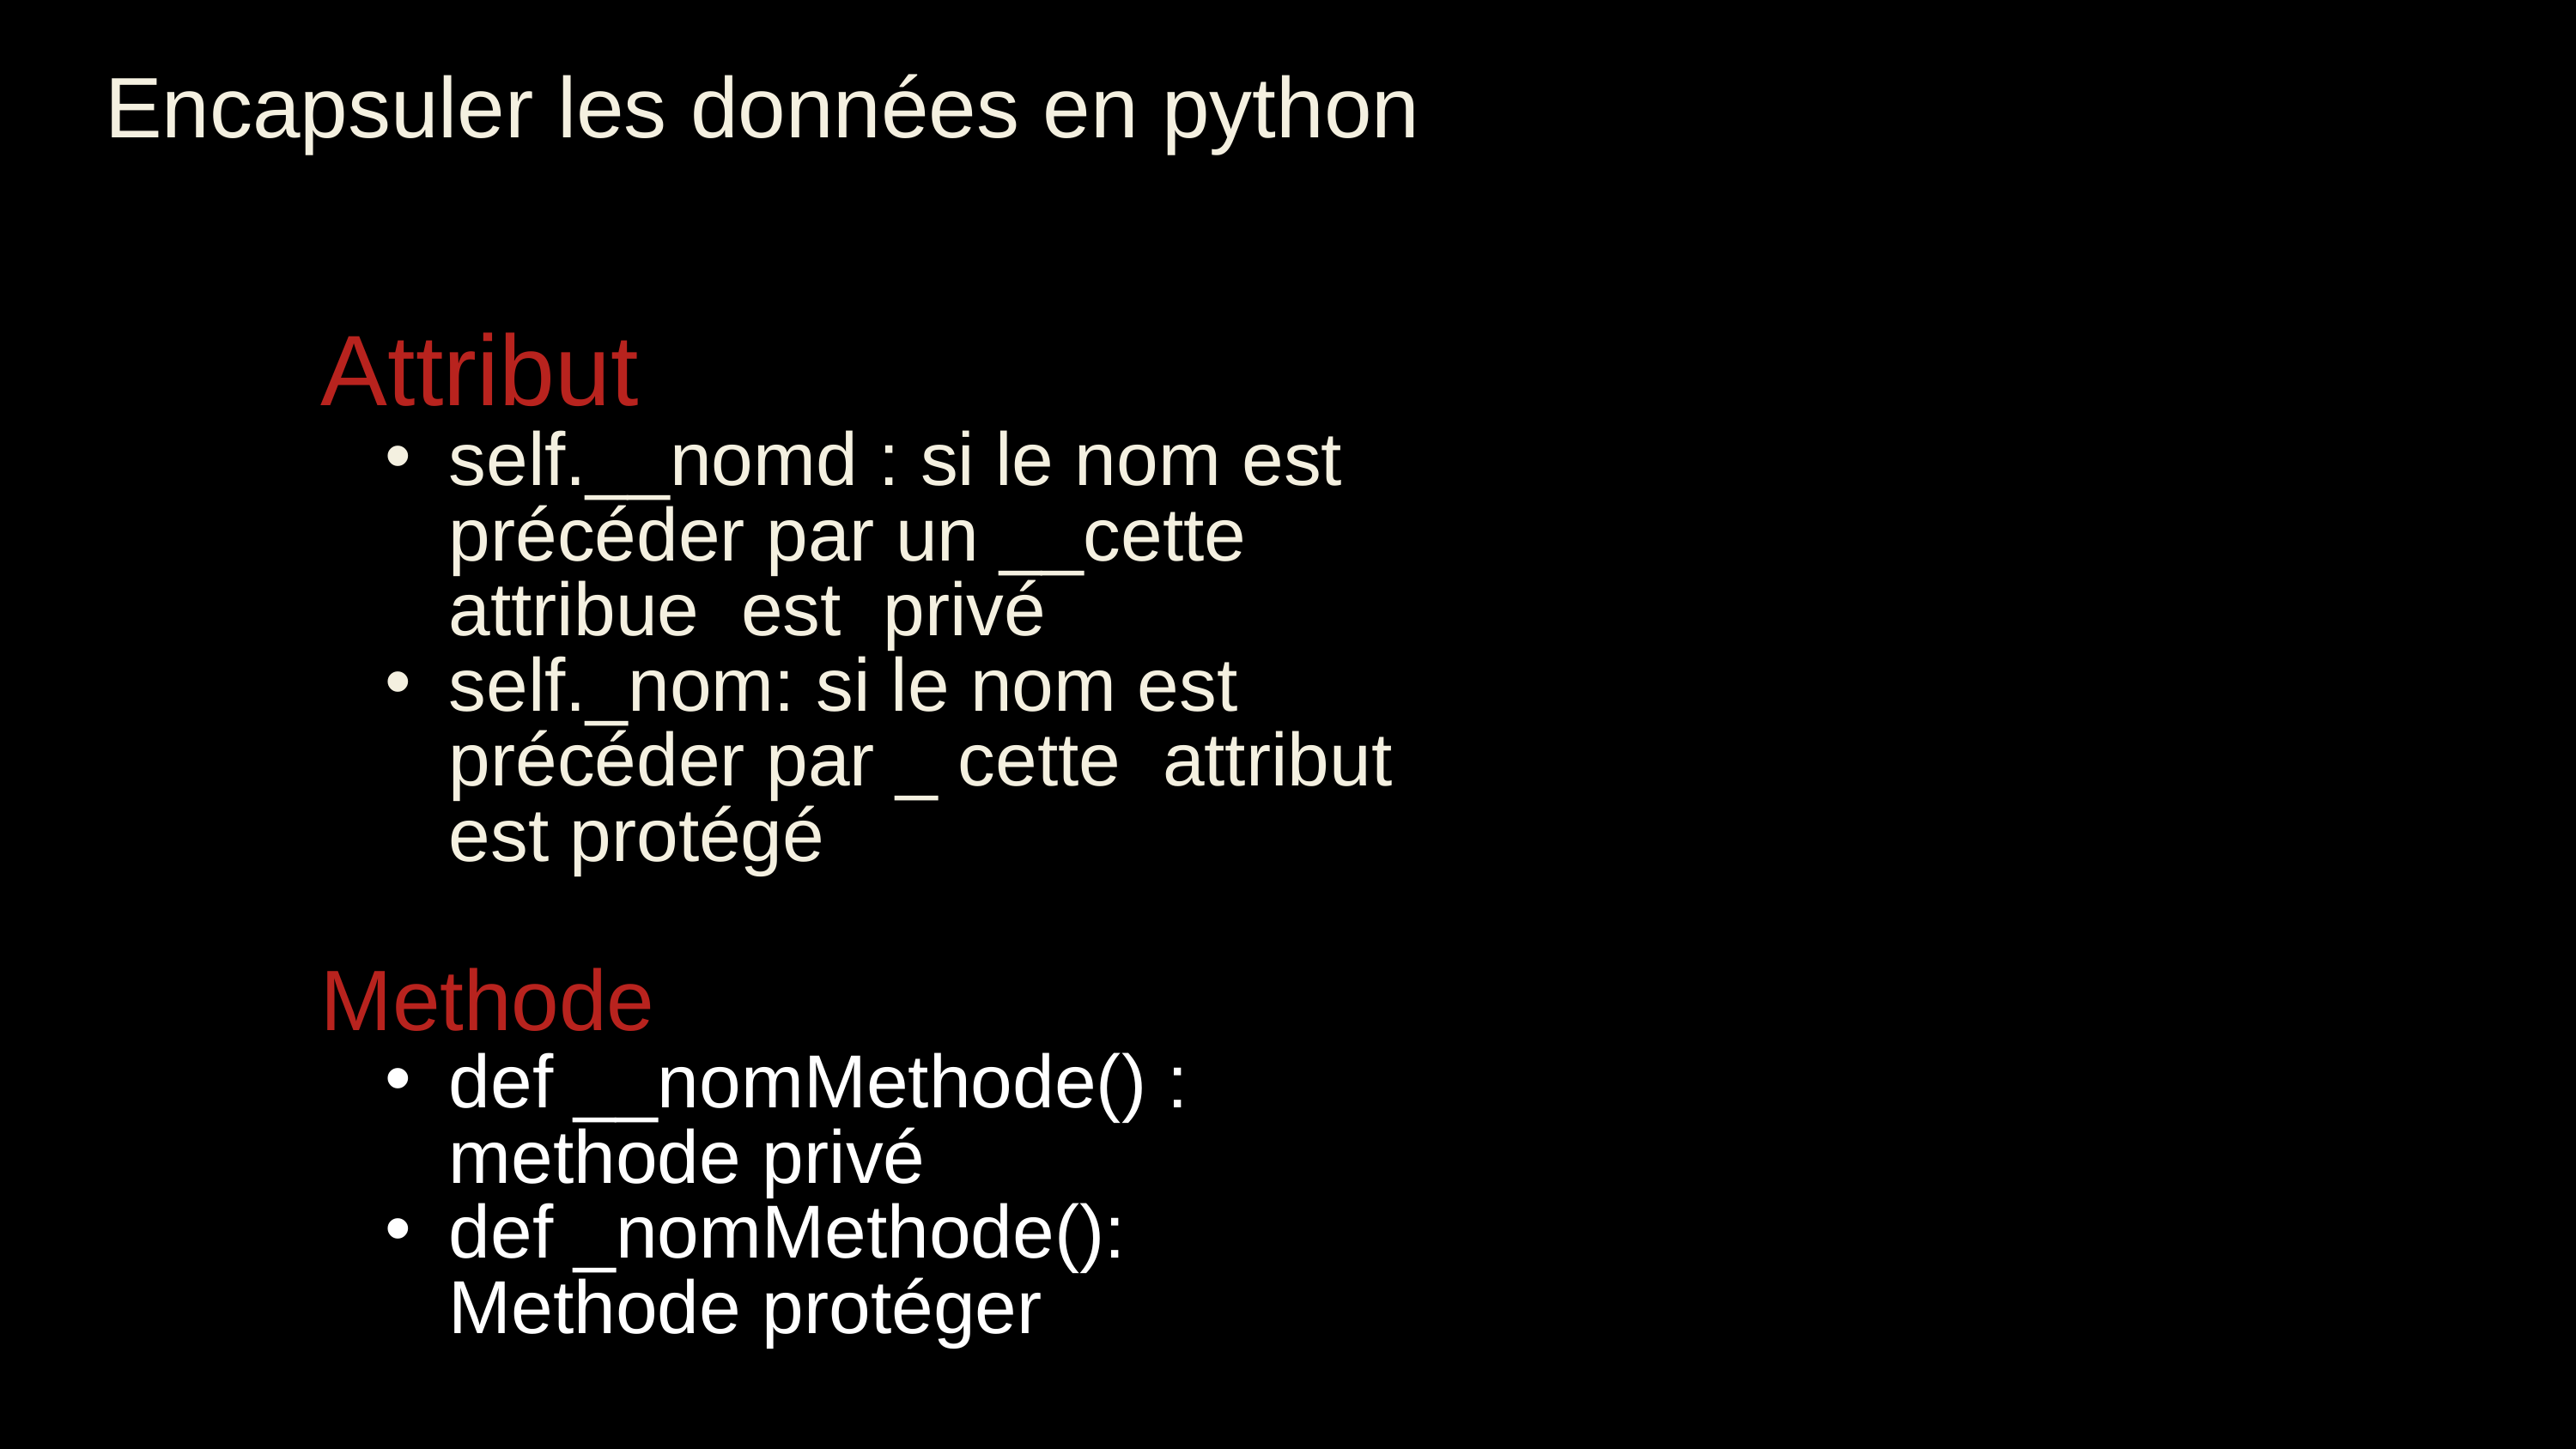

Encapsuler les données en python
Attribut
self.__nomd : si le nom est précéder par un __cette attribue  est  privé
self._nom: si le nom est précéder par _ cette  attribut est protégé

Methode
def __nomMethode() : methode privé
def _nomMethode(): Methode protéger